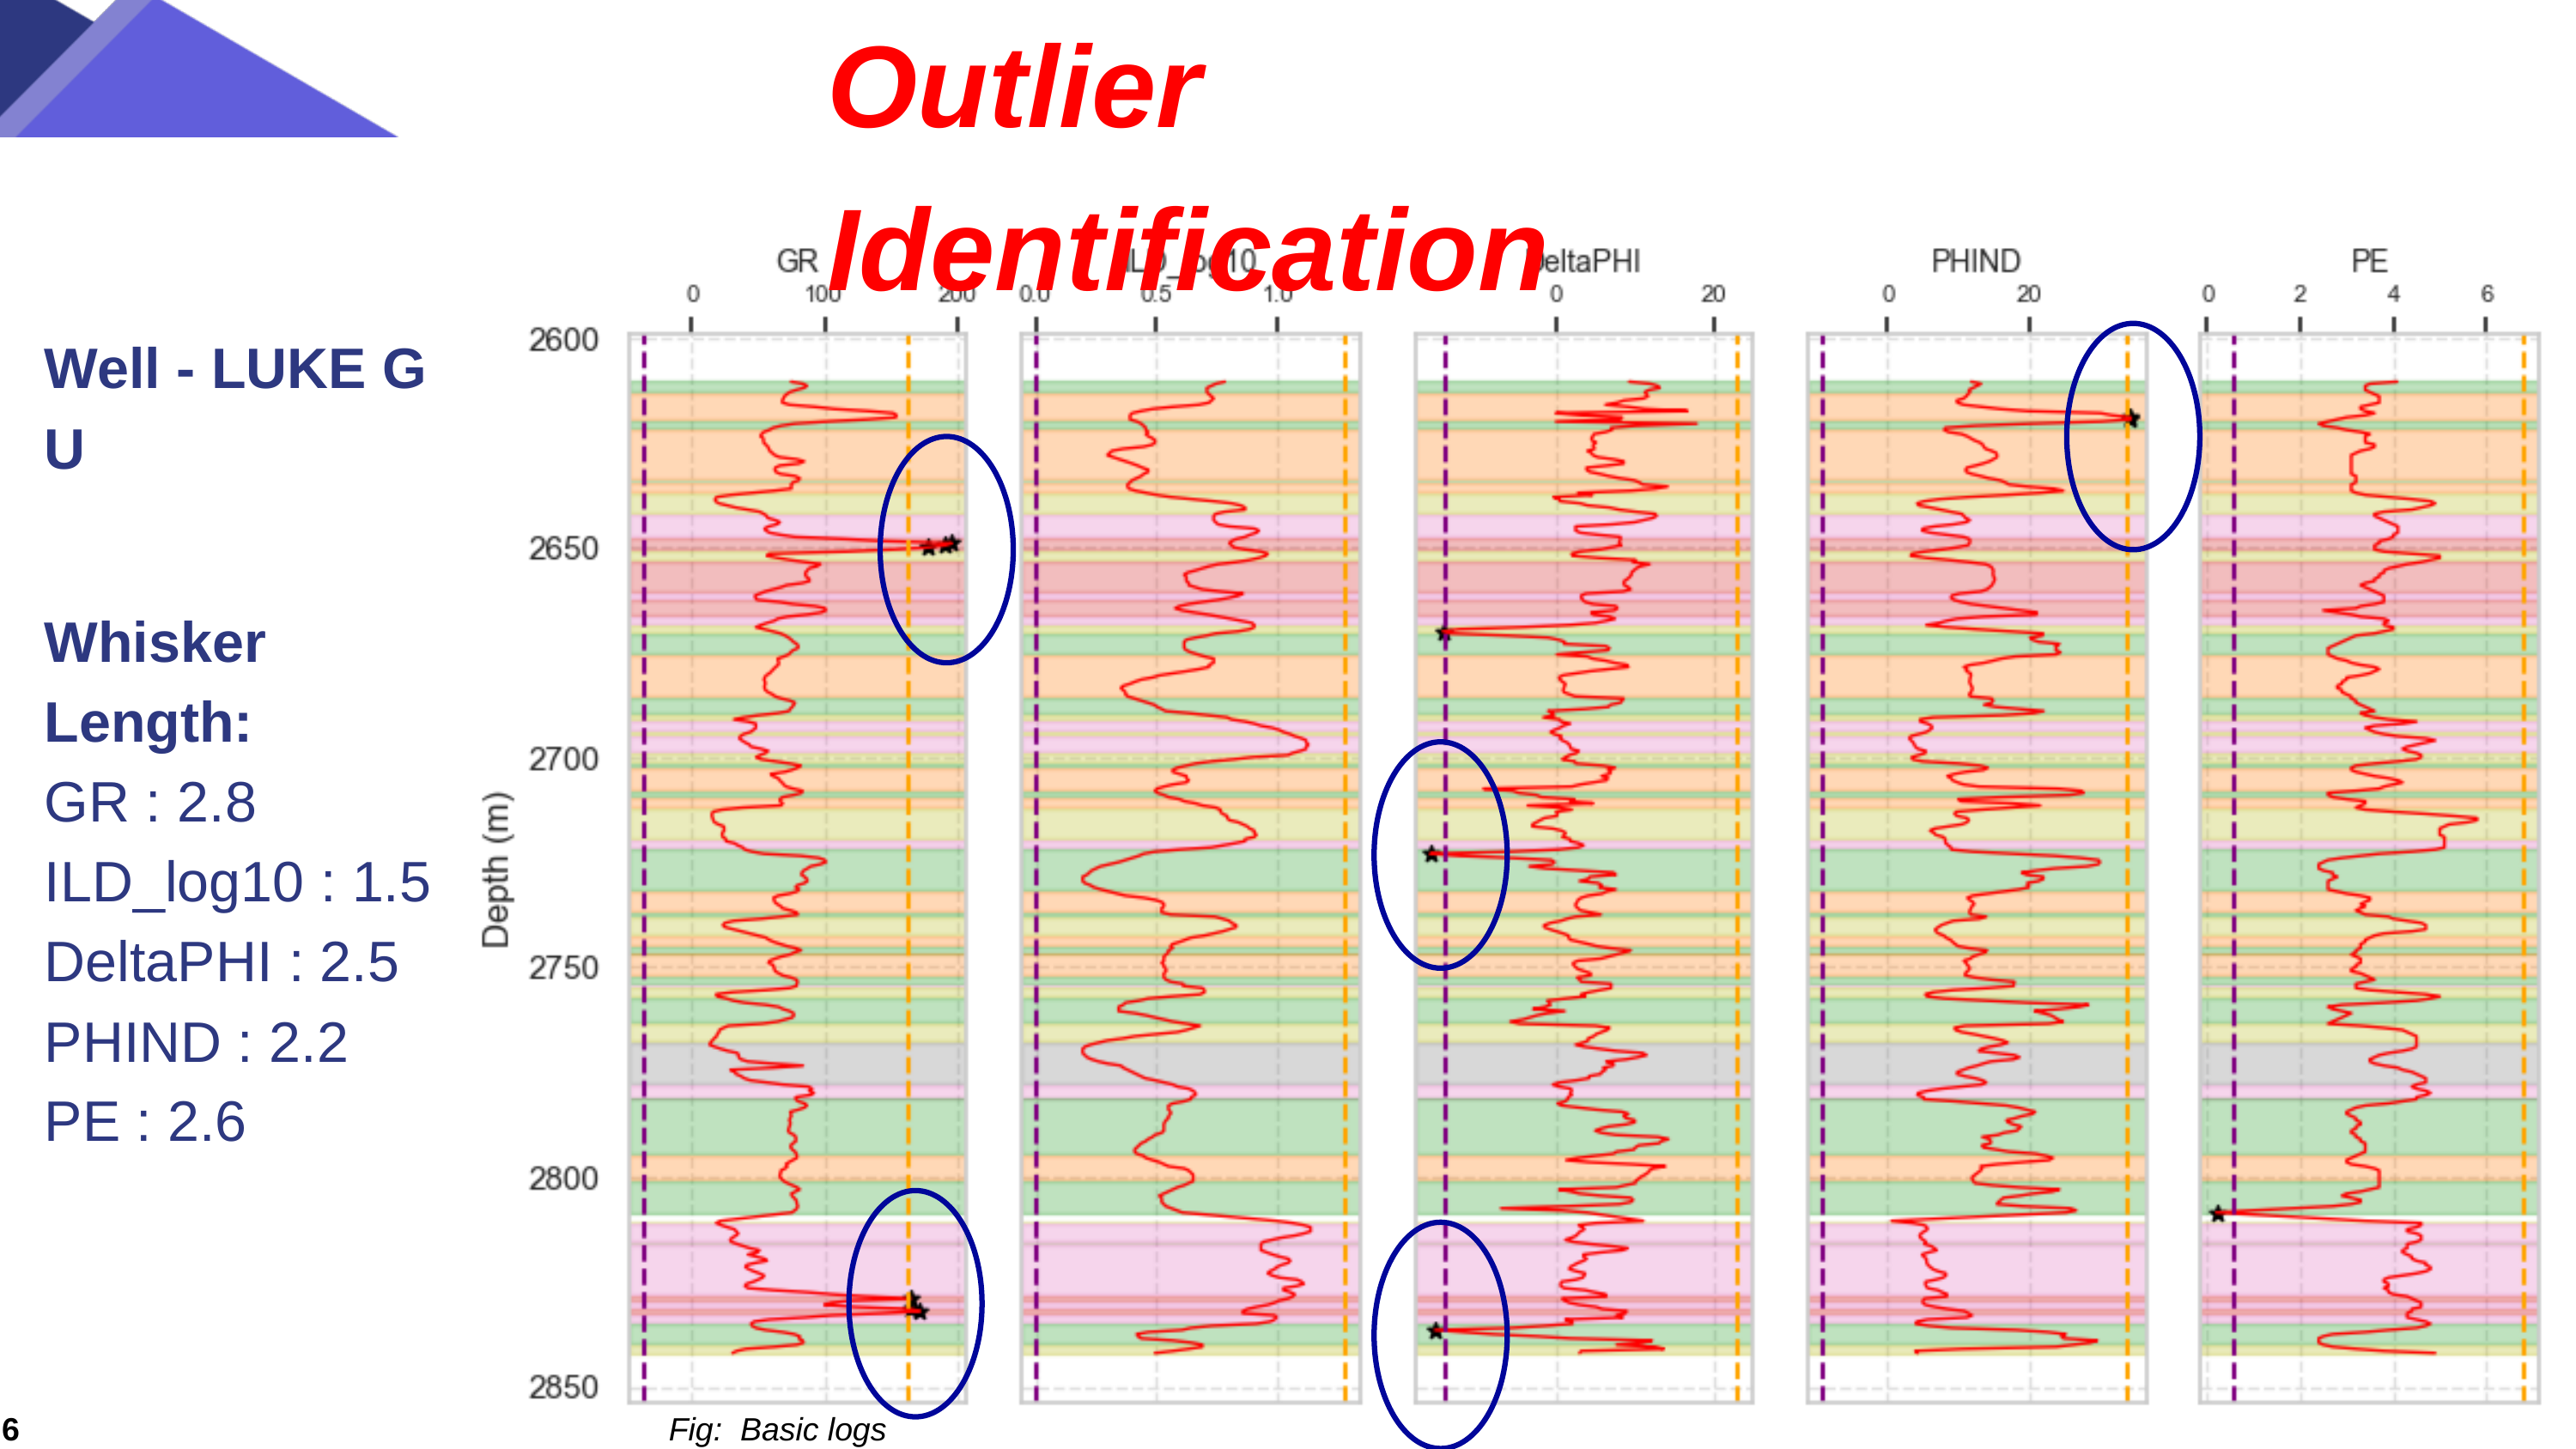

Outlier Identification

Well - LUKE G U

Whisker Length:
GR : 2.8
ILD_log10 : 1.5
DeltaPHI : 2.5
PHIND : 2.2
PE : 2.6

Fig:  Basic logs
6